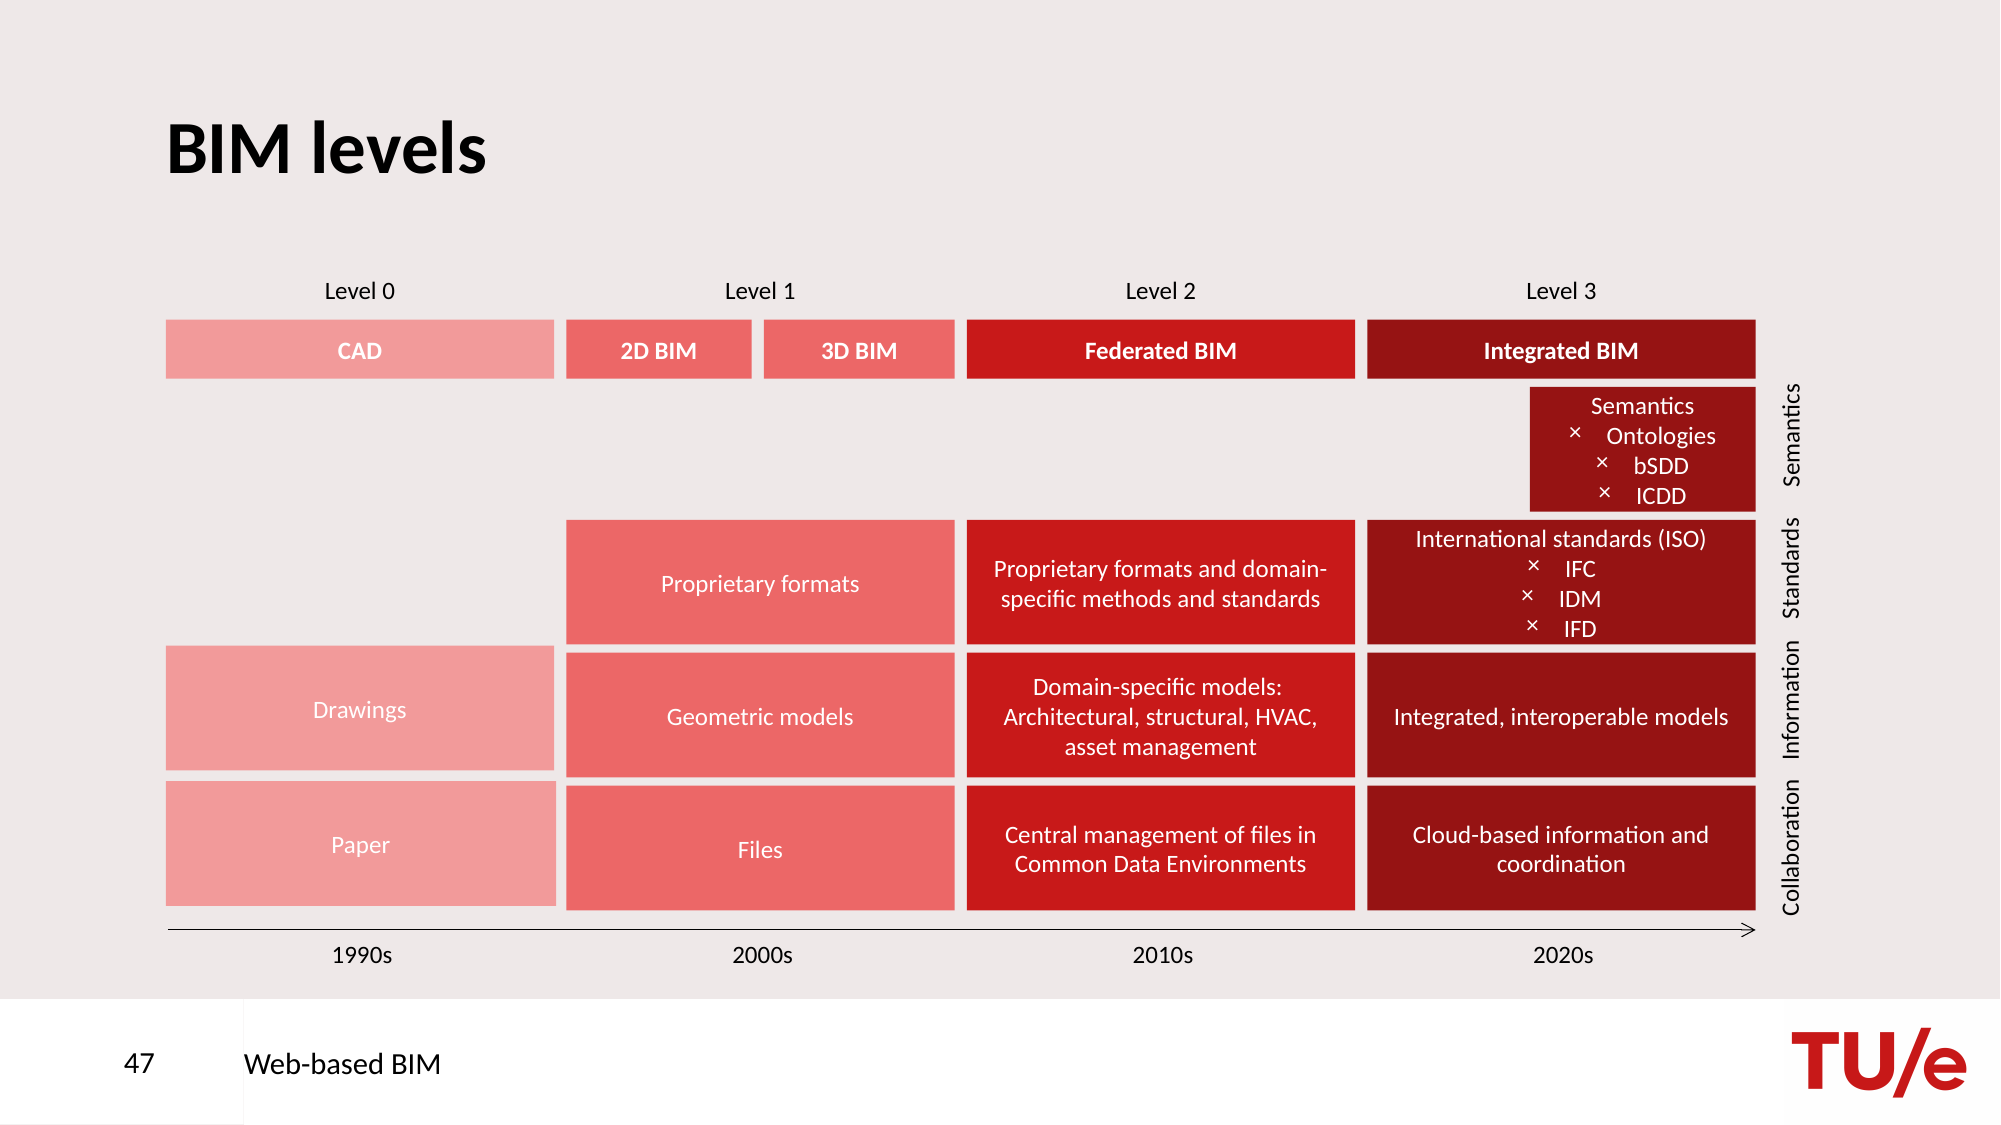

# BIM levels
Level 0
Level 1
Level 2
Level 3
3D BIM
CAD
2D BIM
Federated BIM
Integrated BIM
Semantics
Ontologies
bSDD
ICDD
Semantics
Proprietary formats and domain-specific methods and standards
Proprietary formats
International standards (ISO)
IFC
IDM
IFD
Standards
Drawings
Geometric models
Domain-specific models:
Architectural, structural, HVAC, asset management
Integrated, interoperable models
Information
Paper
Files
Central management of files in Common Data Environments
Cloud-based information and coordination
Collaboration
2000s
2010s
2020s
1990s
47
Web-based BIM